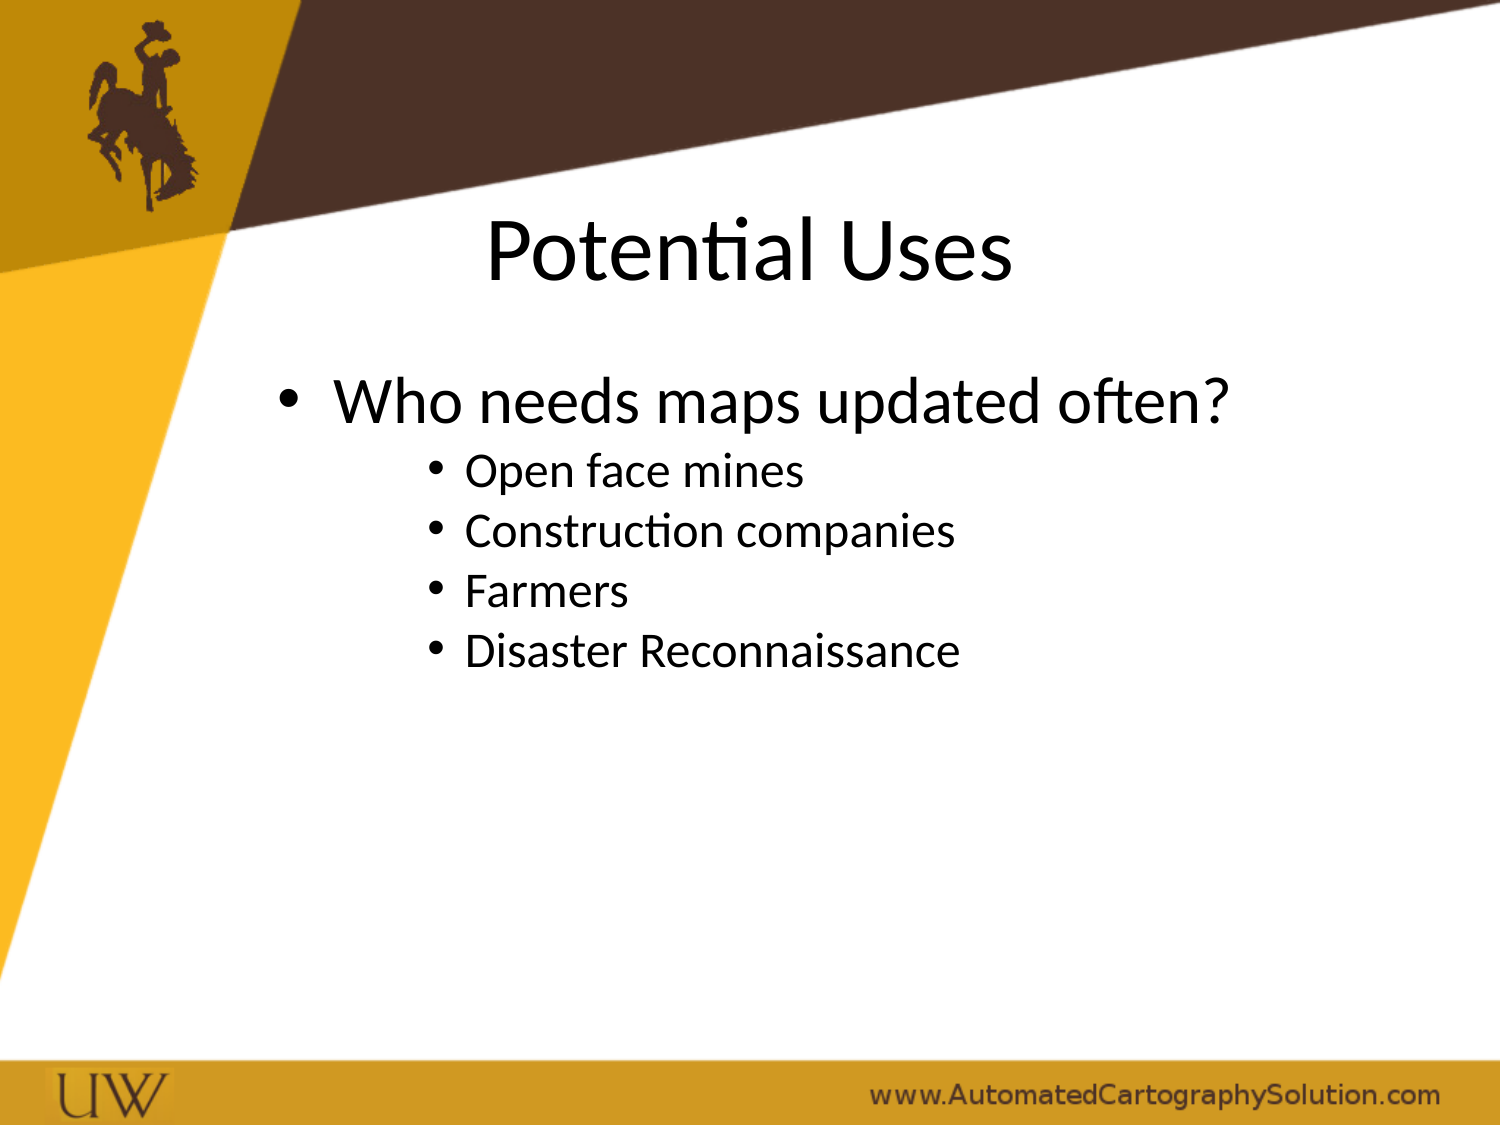

Potential Uses
Who needs maps updated often?
Open face mines
Construction companies
Farmers
Disaster Reconnaissance